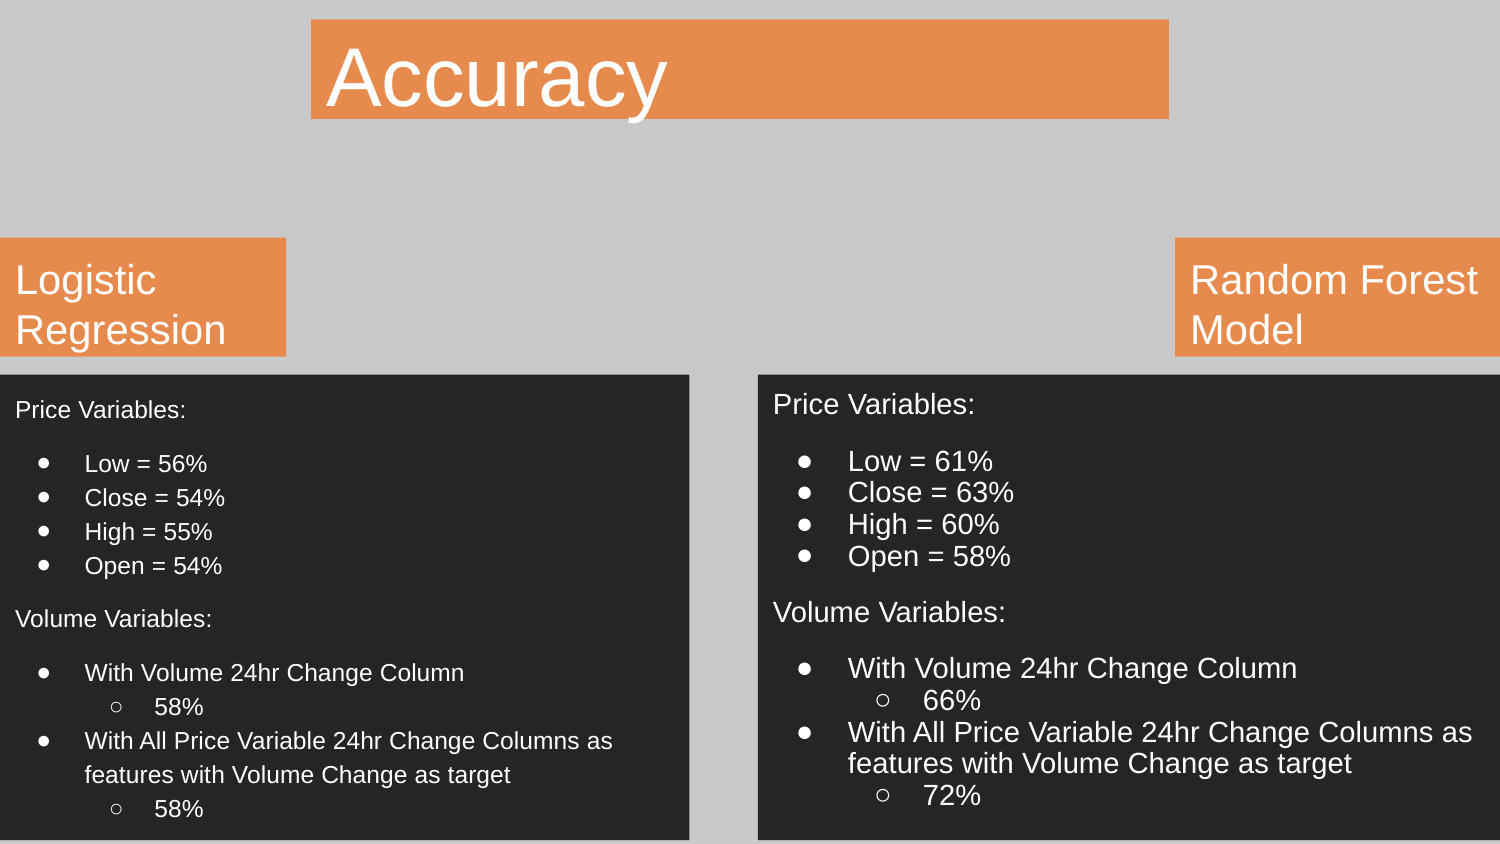

# Accuracy
Logistic Regression
Random Forest Model
Price Variables:
Low = 61%
Close = 63%
High = 60%
Open = 58%
Volume Variables:
With Volume 24hr Change Column
66%
With All Price Variable 24hr Change Columns as features with Volume Change as target
72%

Price Variables:
Low = 56%
Close = 54%
High = 55%
Open = 54%
Volume Variables:
With Volume 24hr Change Column
58%
With All Price Variable 24hr Change Columns as features with Volume Change as target
58%